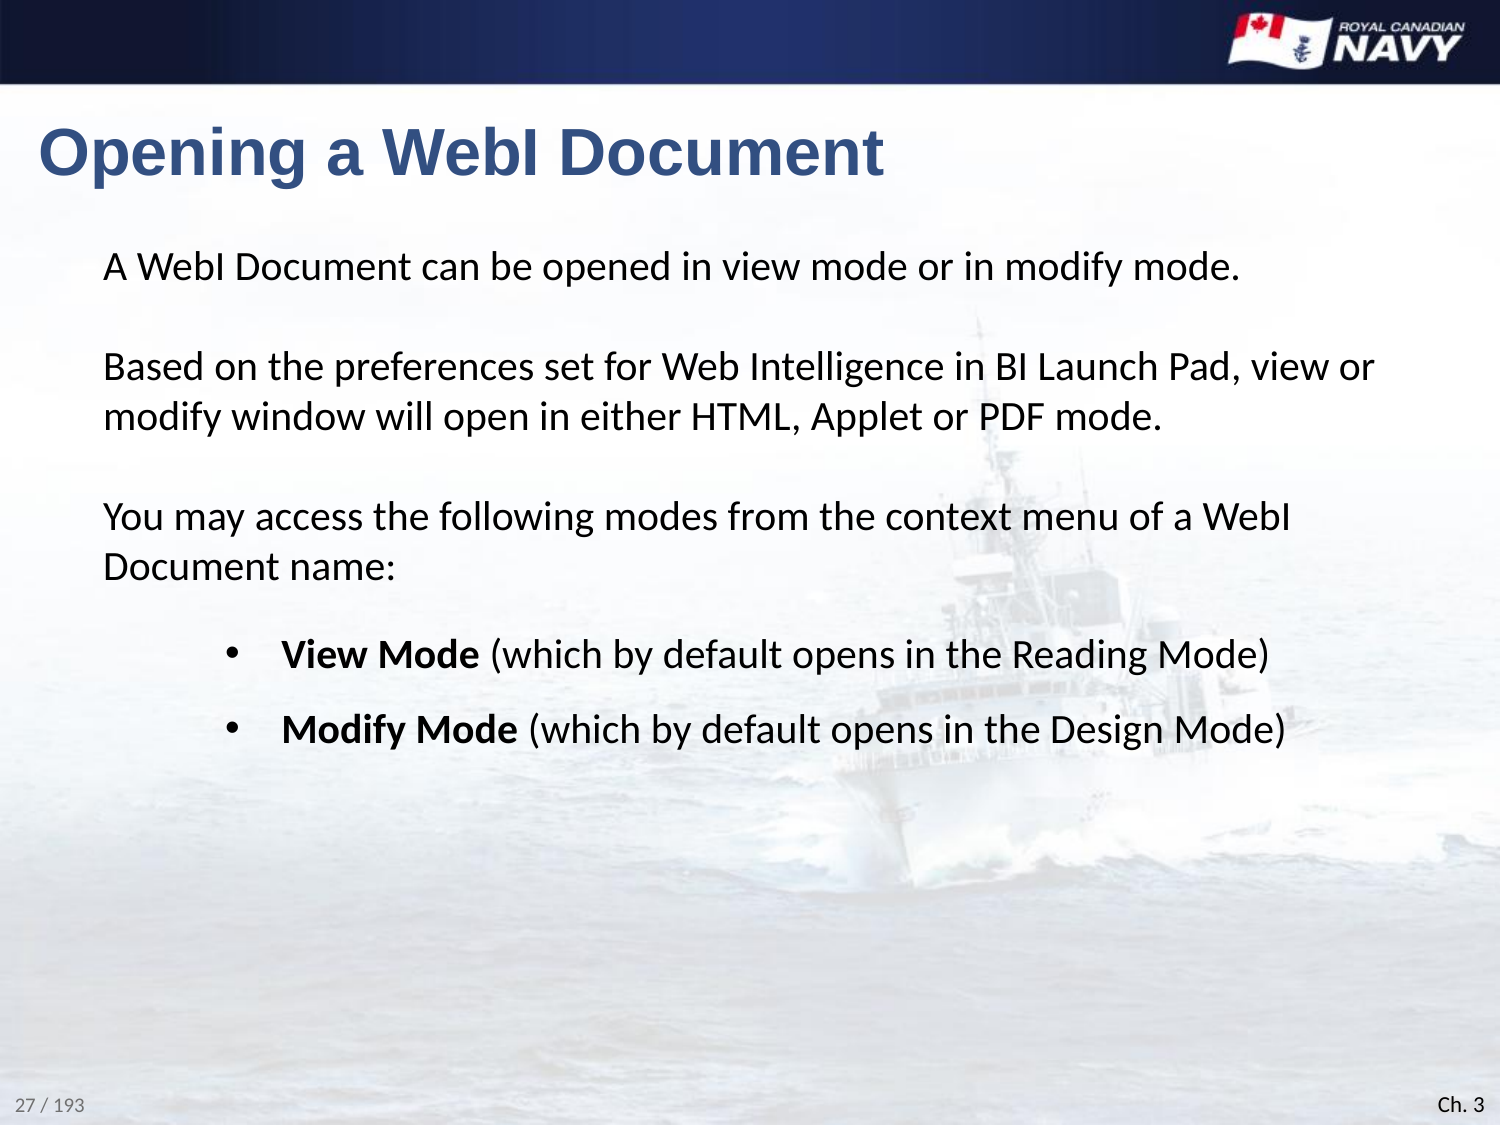

# Opening a WebI Document
A WebI Document can be opened in view mode or in modify mode.

Based on the preferences set for Web Intelligence in BI Launch Pad, view or modify window will open in either HTML, Applet or PDF mode.

You may access the following modes from the context menu of a WebI Document name:

View Mode (which by default opens in the Reading Mode)
Modify Mode (which by default opens in the Design Mode)

Ch. 3
27 / 193